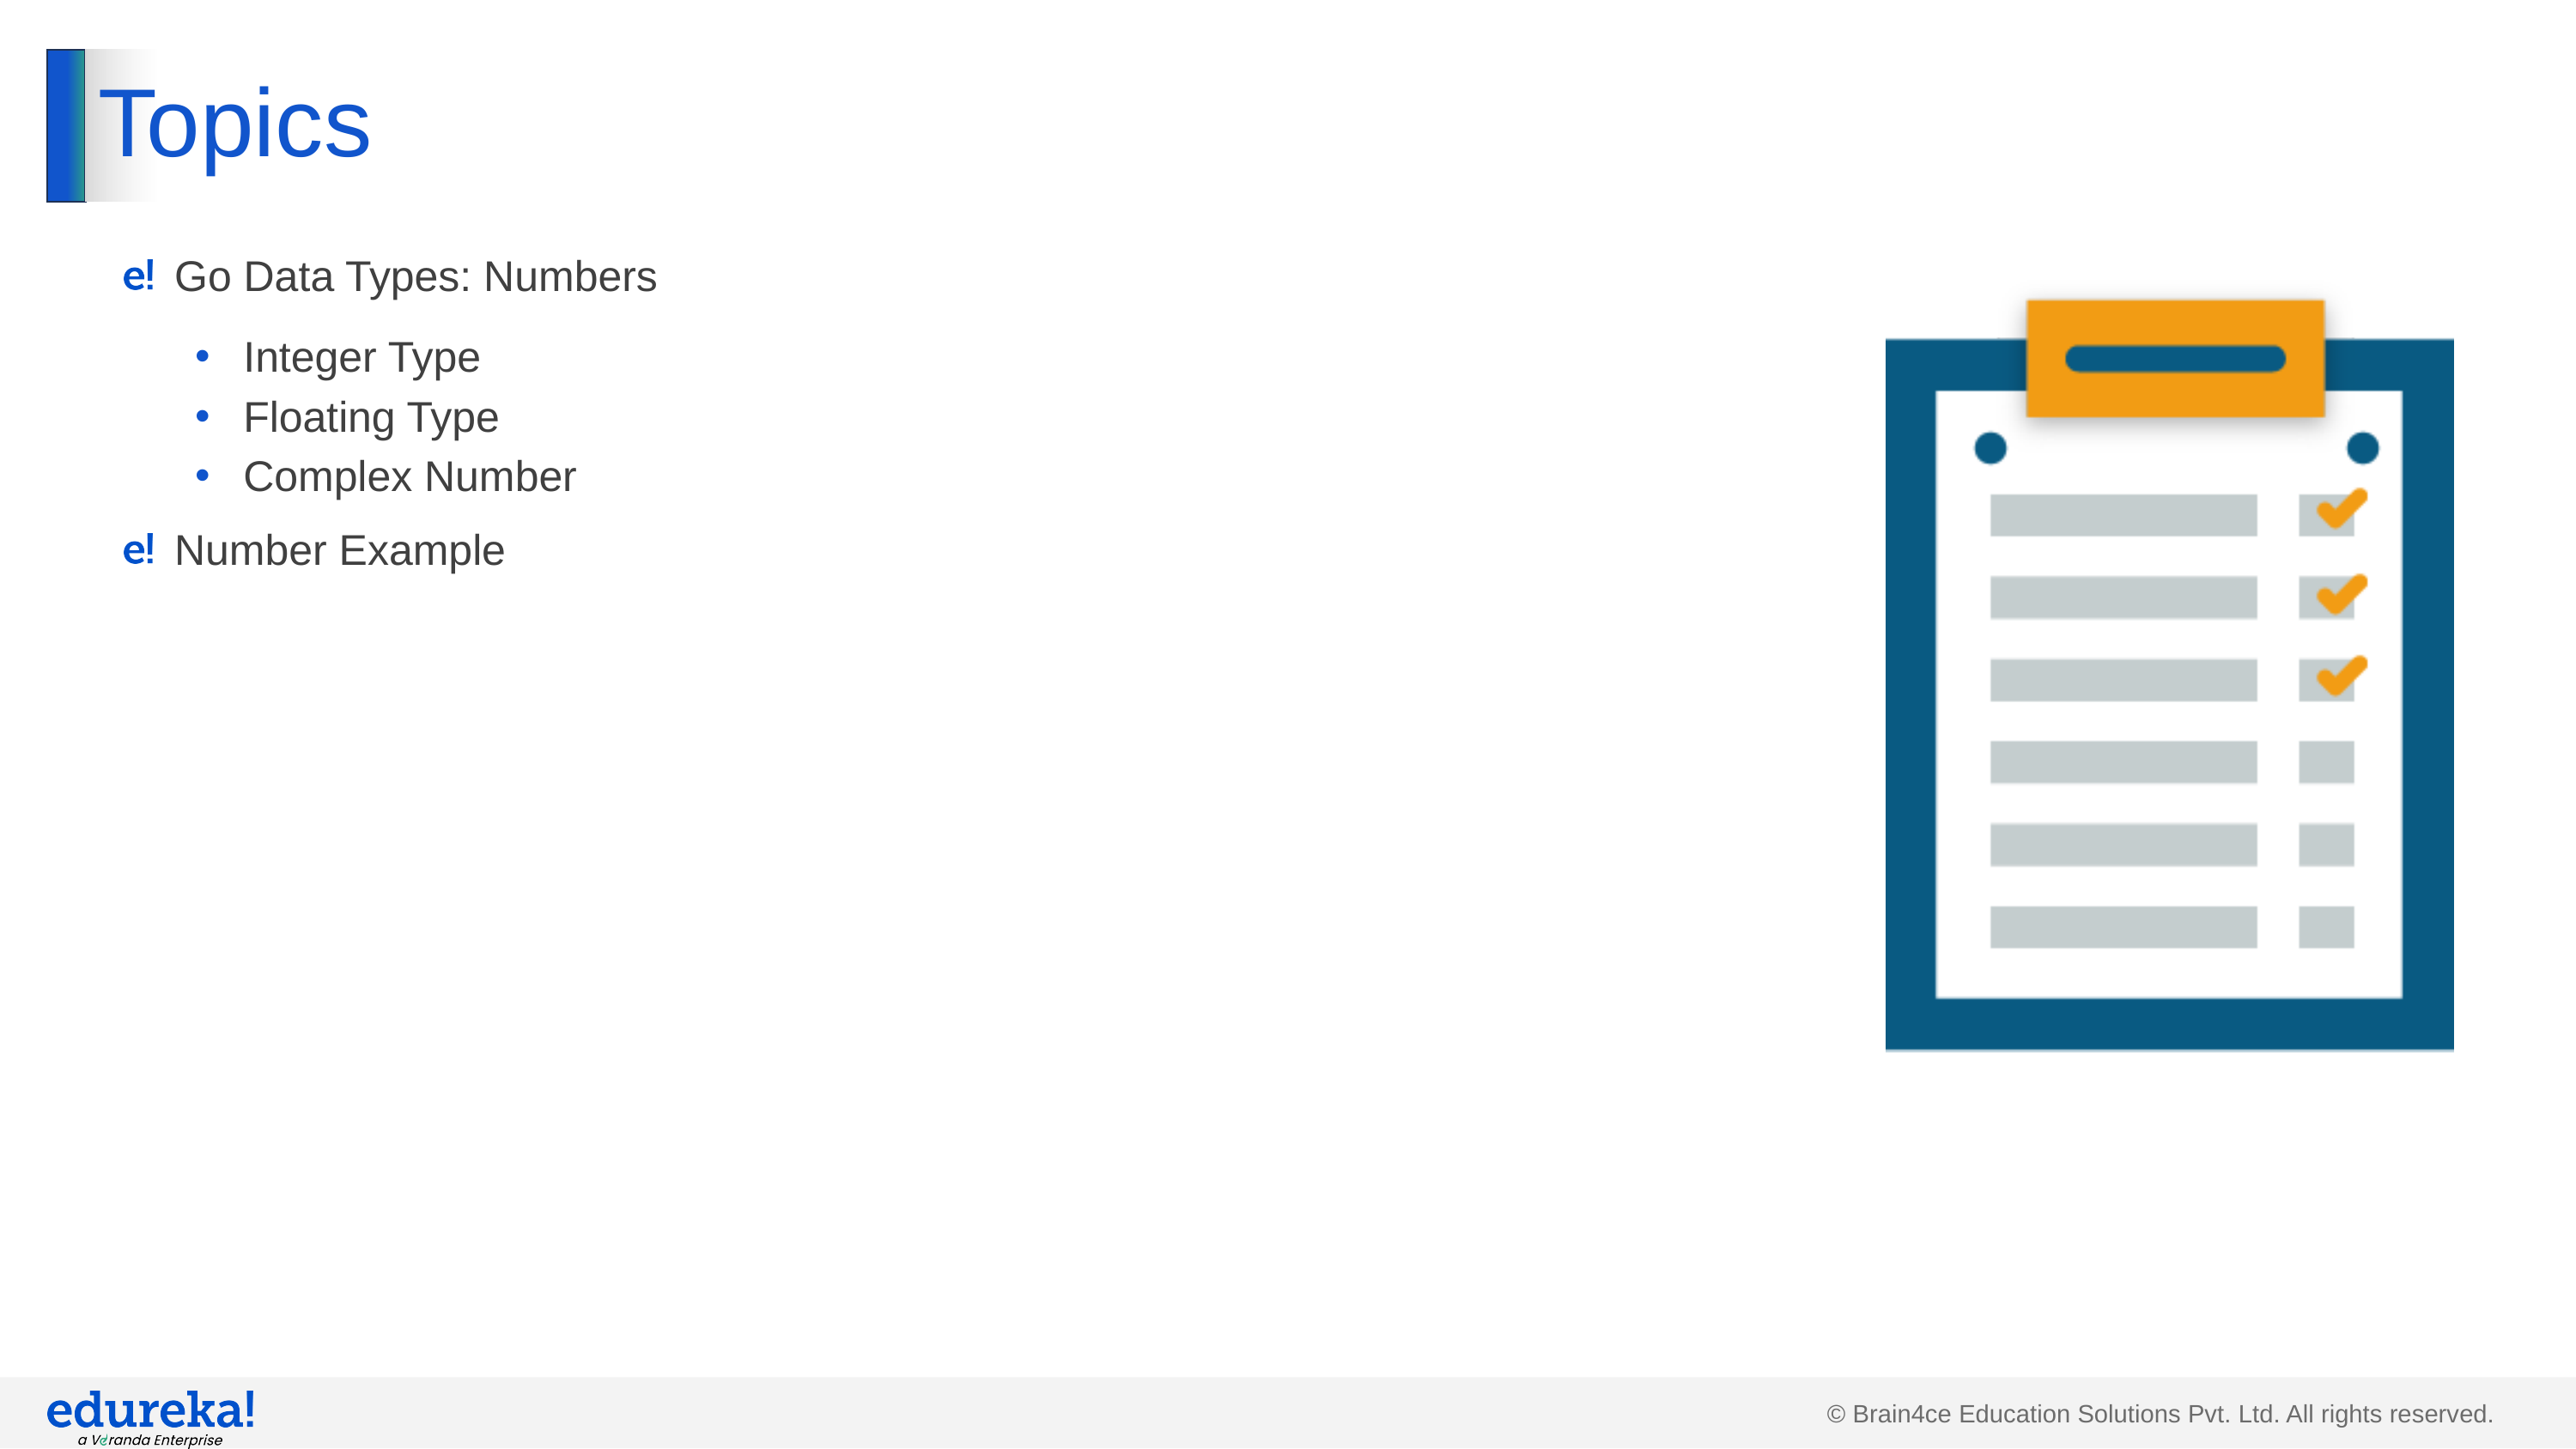

# Topics
Go Data Types: Numbers
Integer Type
Floating Type
Complex Number
Number Example